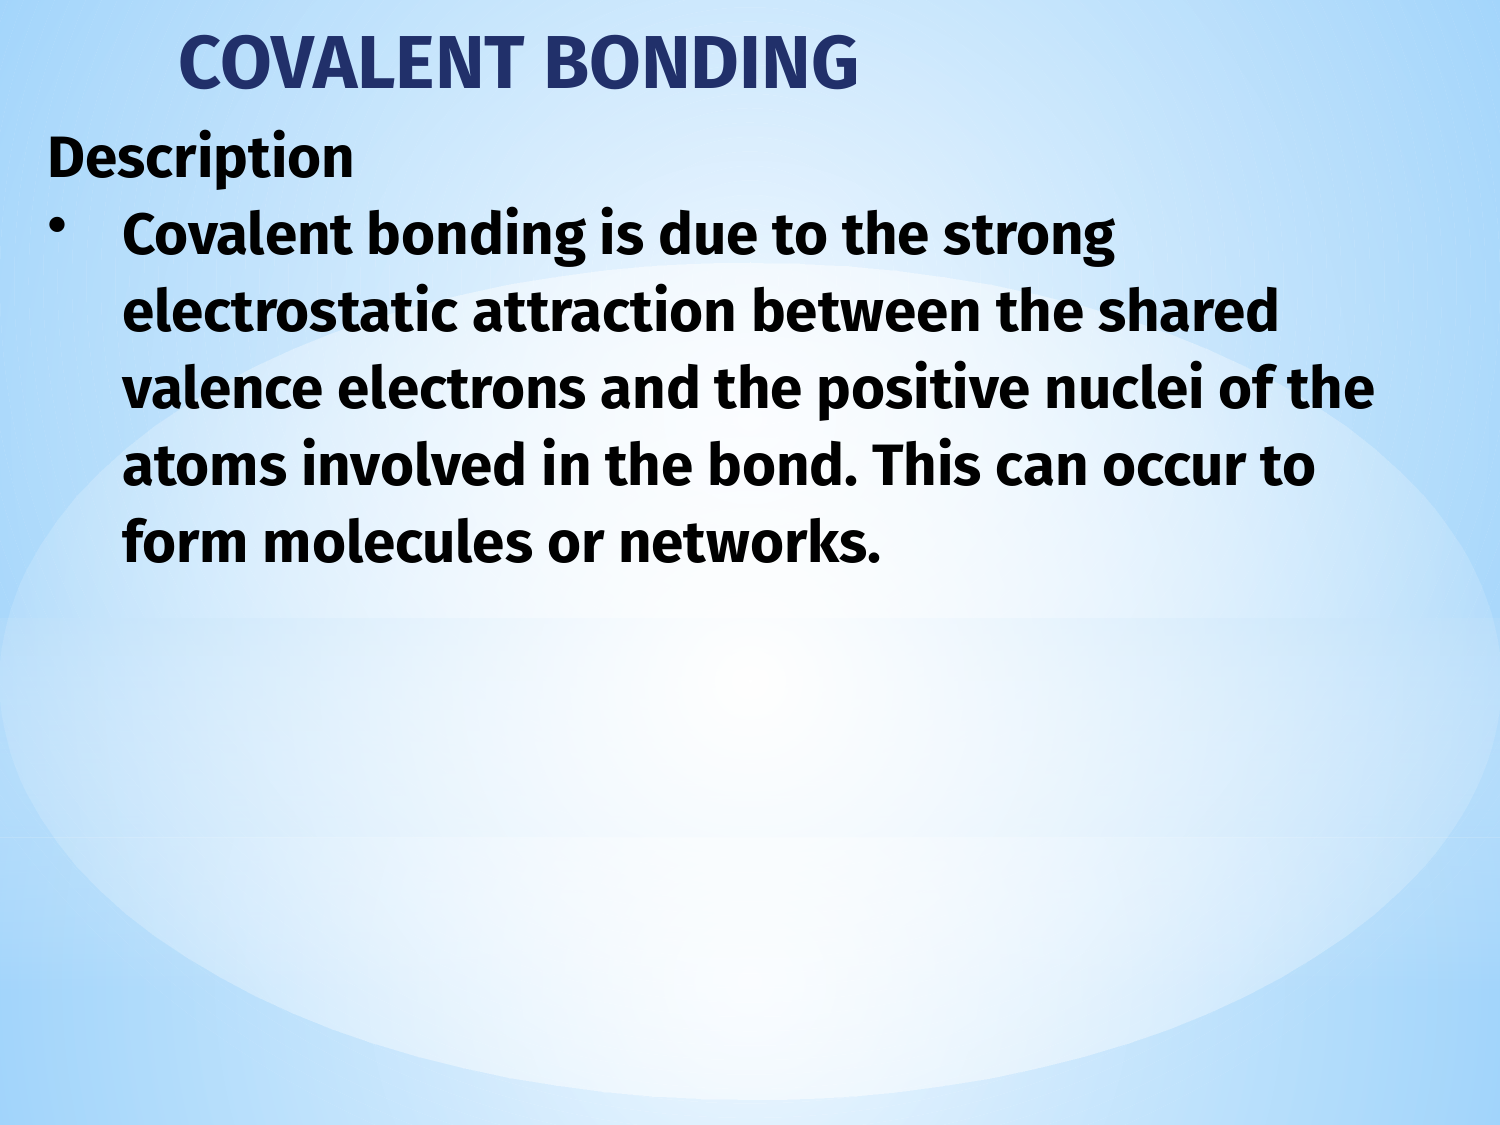

COVALENT Bonding
Description
Covalent bonding is due to the strong electrostatic attraction between the shared valence electrons and the positive nuclei of the atoms involved in the bond. This can occur to form molecules or networks.